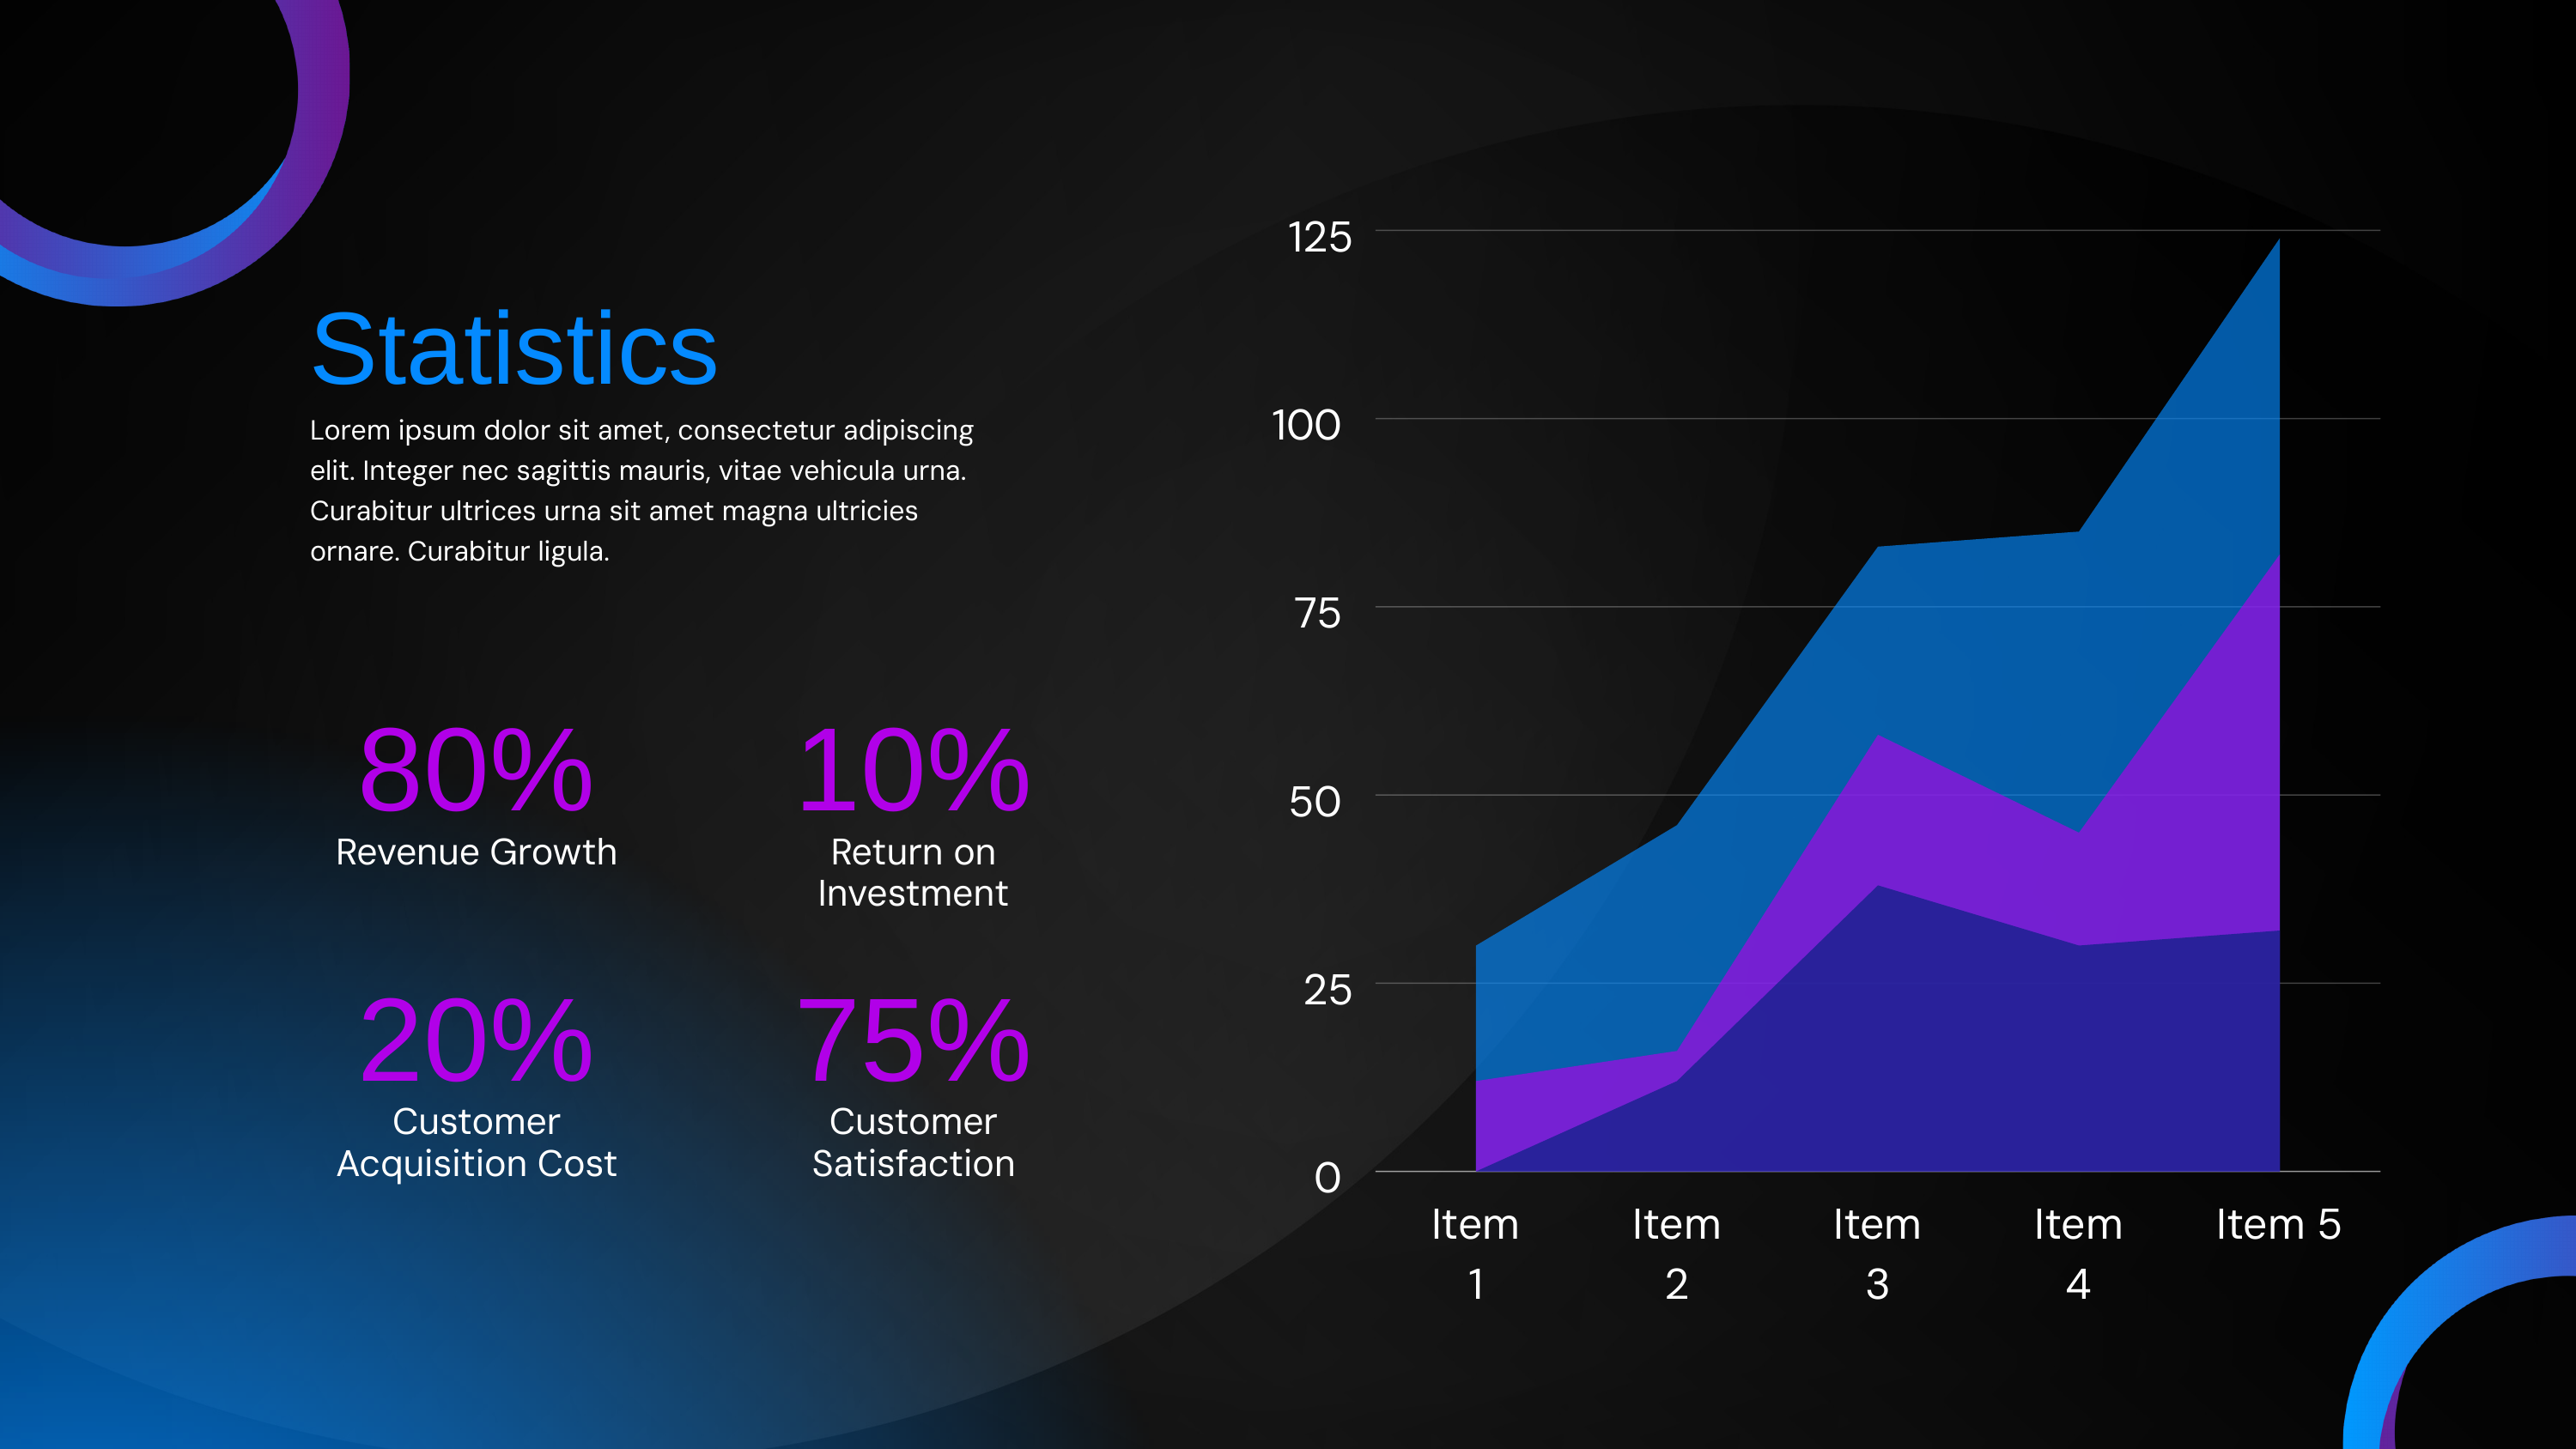

125

100
75
50
25
0
Item 1
Item 2
Item 3
Item 4
Item 5
Statistics
Lorem ipsum dolor sit amet, consectetur adipiscing elit. Integer nec sagittis mauris, vitae vehicula urna. Curabitur ultrices urna sit amet magna ultricies ornare. Curabitur ligula.

80%
10%
Revenue Growth
Return on Investment
20%
75%
Customer Acquisition Cost
Customer Satisfaction